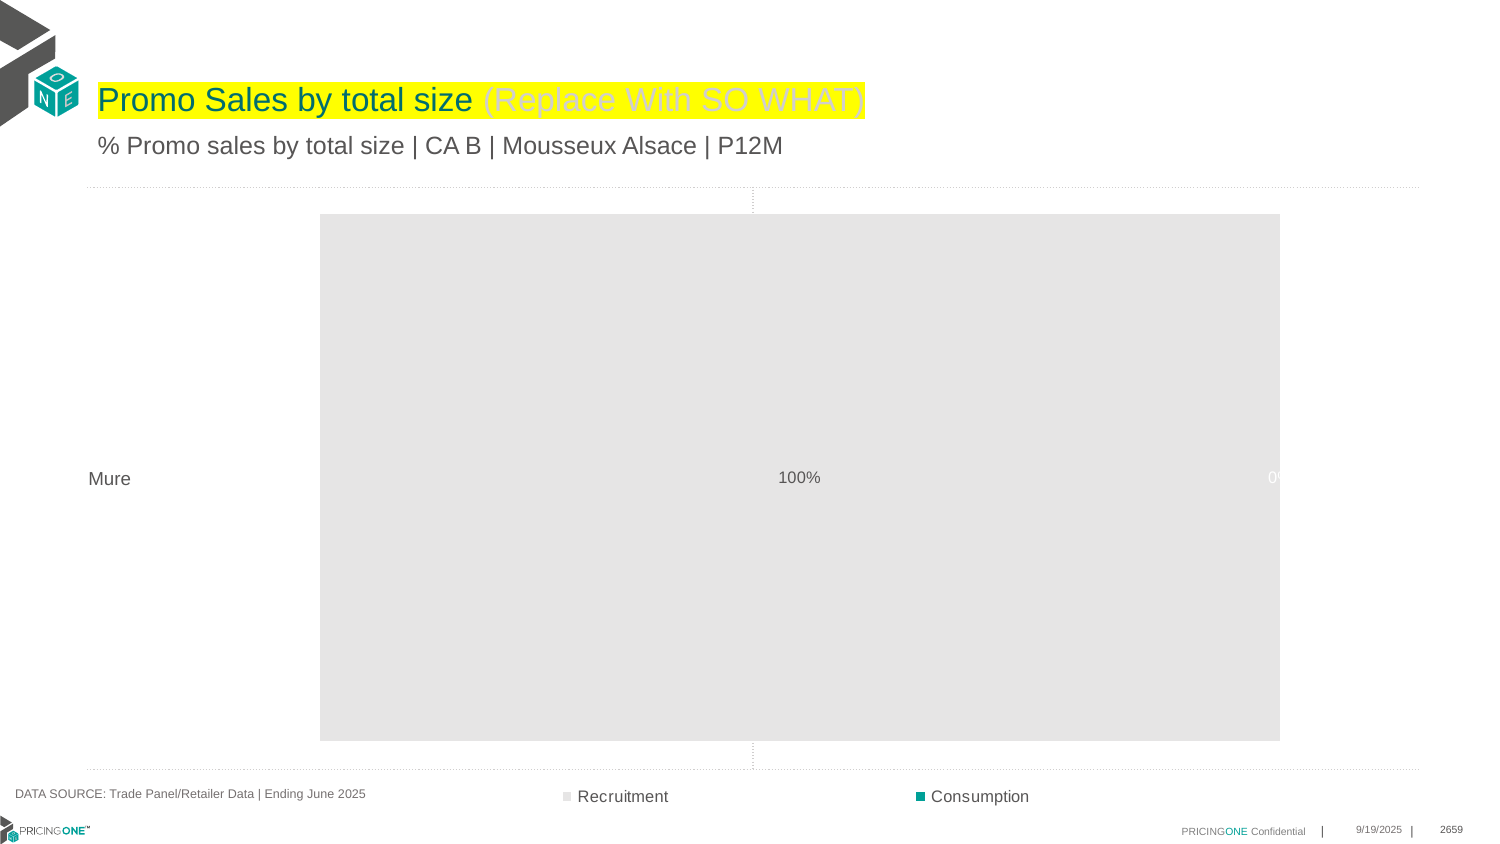

# Promo Sales by total size (Replace With SO WHAT)

% Promo sales by total size | CA B | Mousseux Alsace | P12M

### Chart

| Category | Recruitment | Consumption |
|---|---|---|
| Mure | 1.0 | 0.0 |
| Mure |  |
| --- | --- |
DATA SOURCE: Trade Panel/Retailer Data | Ending June 2025

9/19/2025
2659